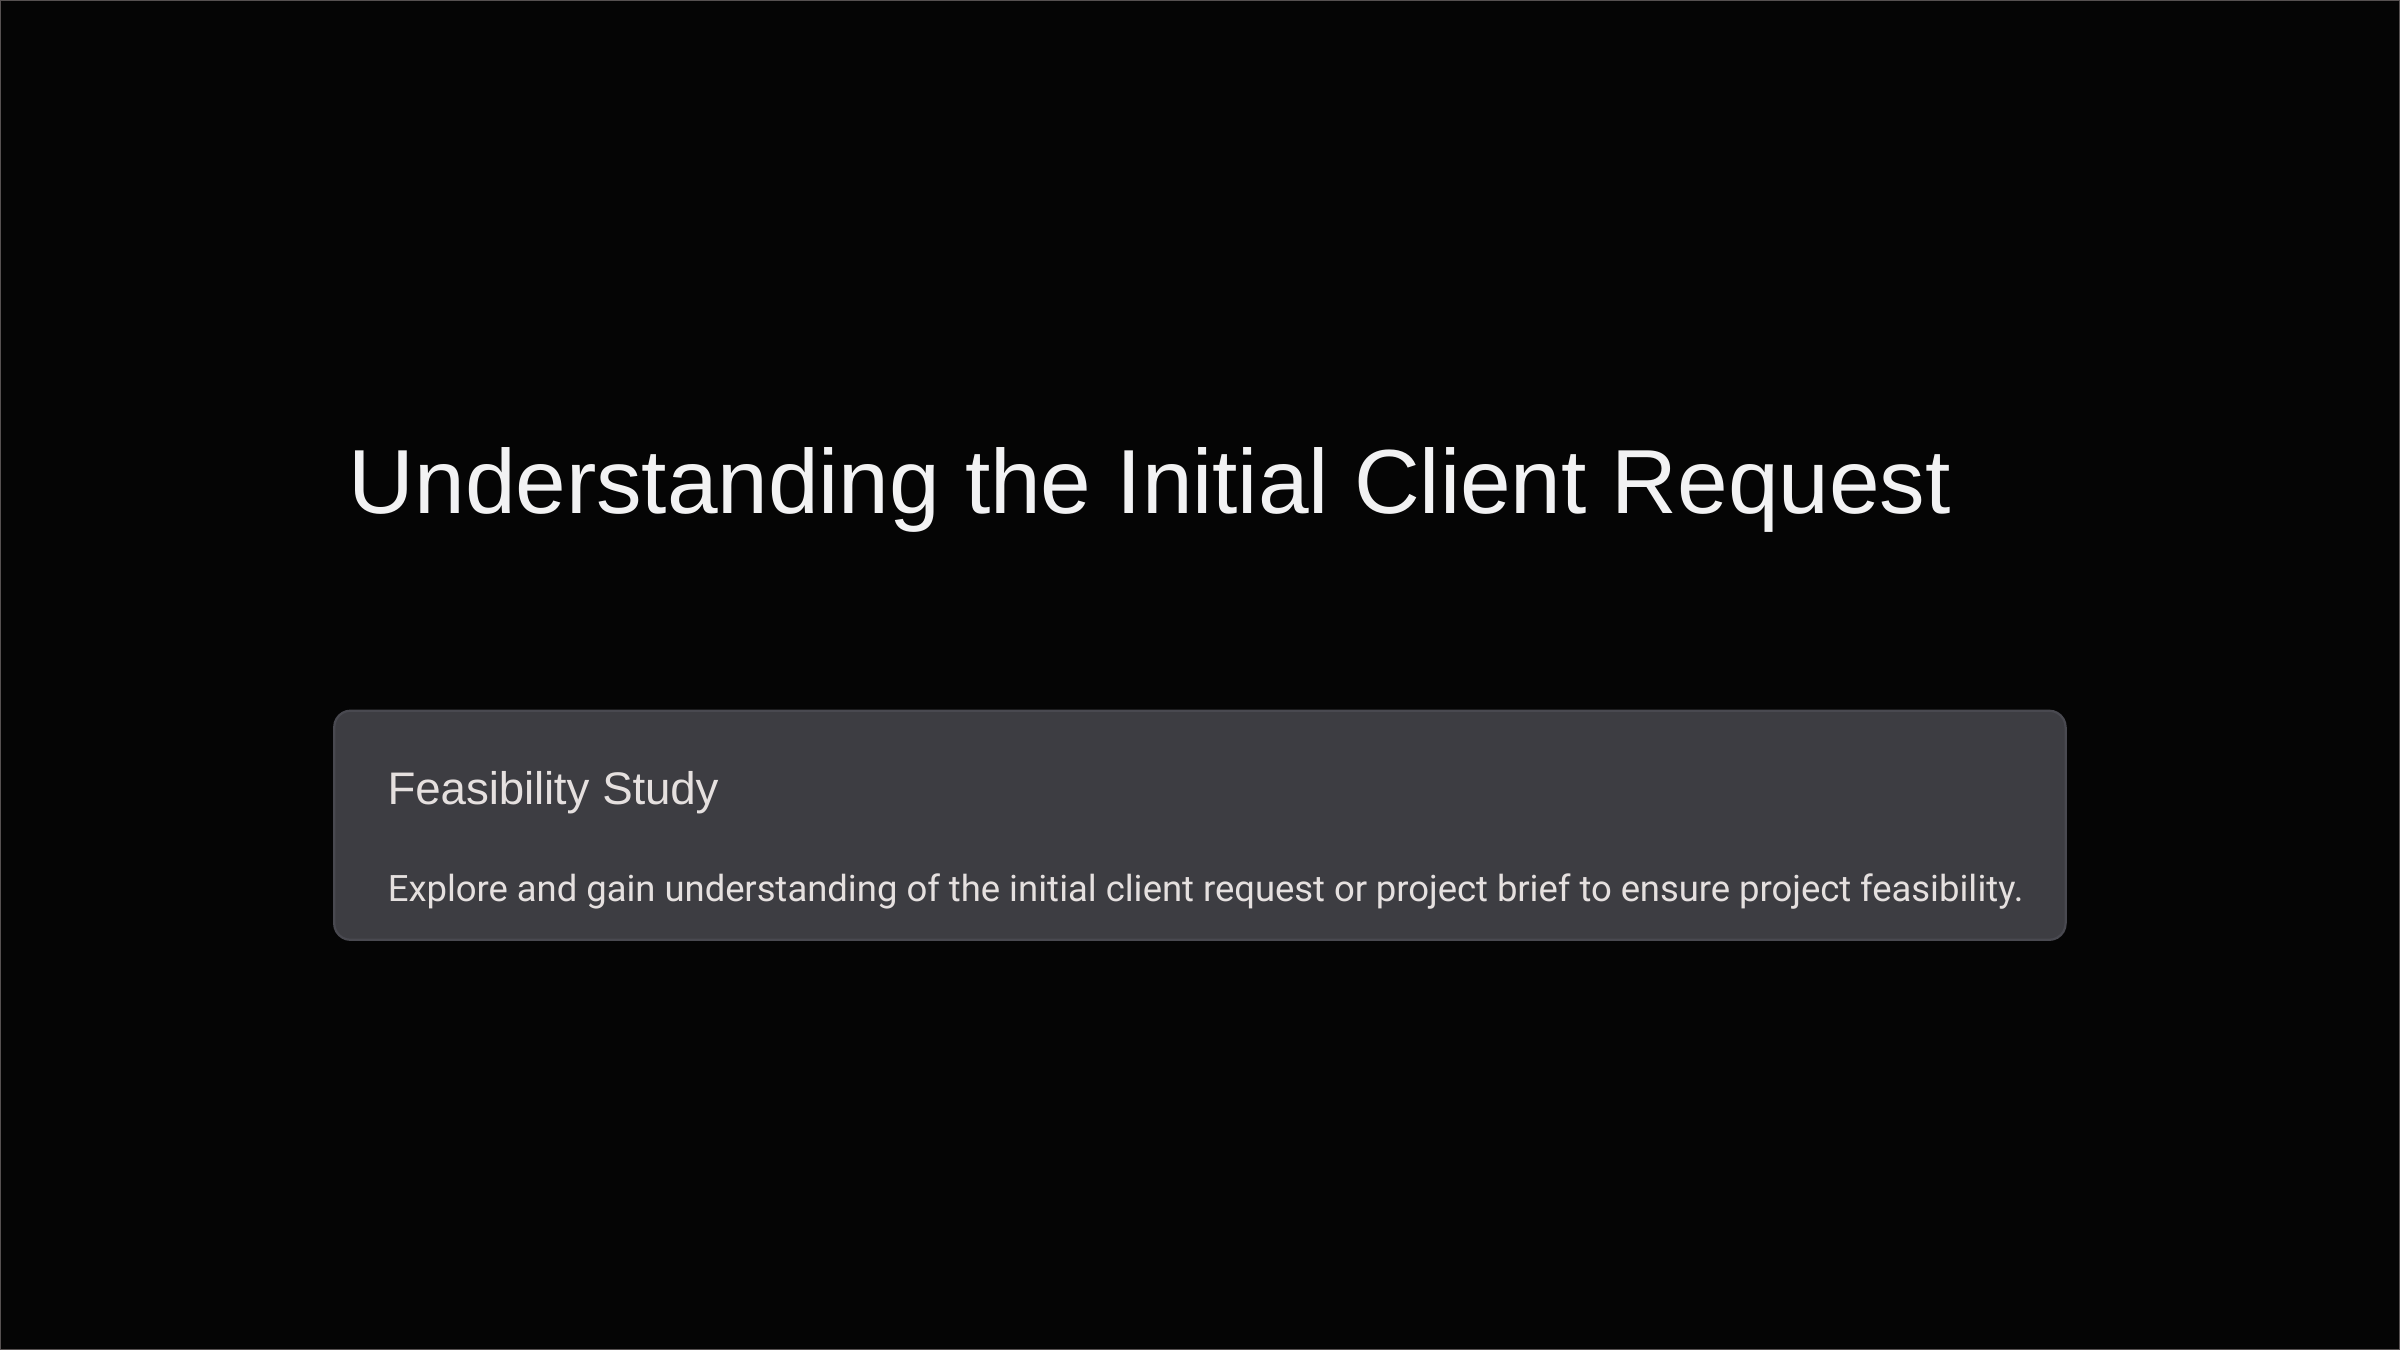

Understanding the Initial Client Request

Feasibility Study
Explore and gain understanding of the initial client request or project brief to ensure project feasibility.